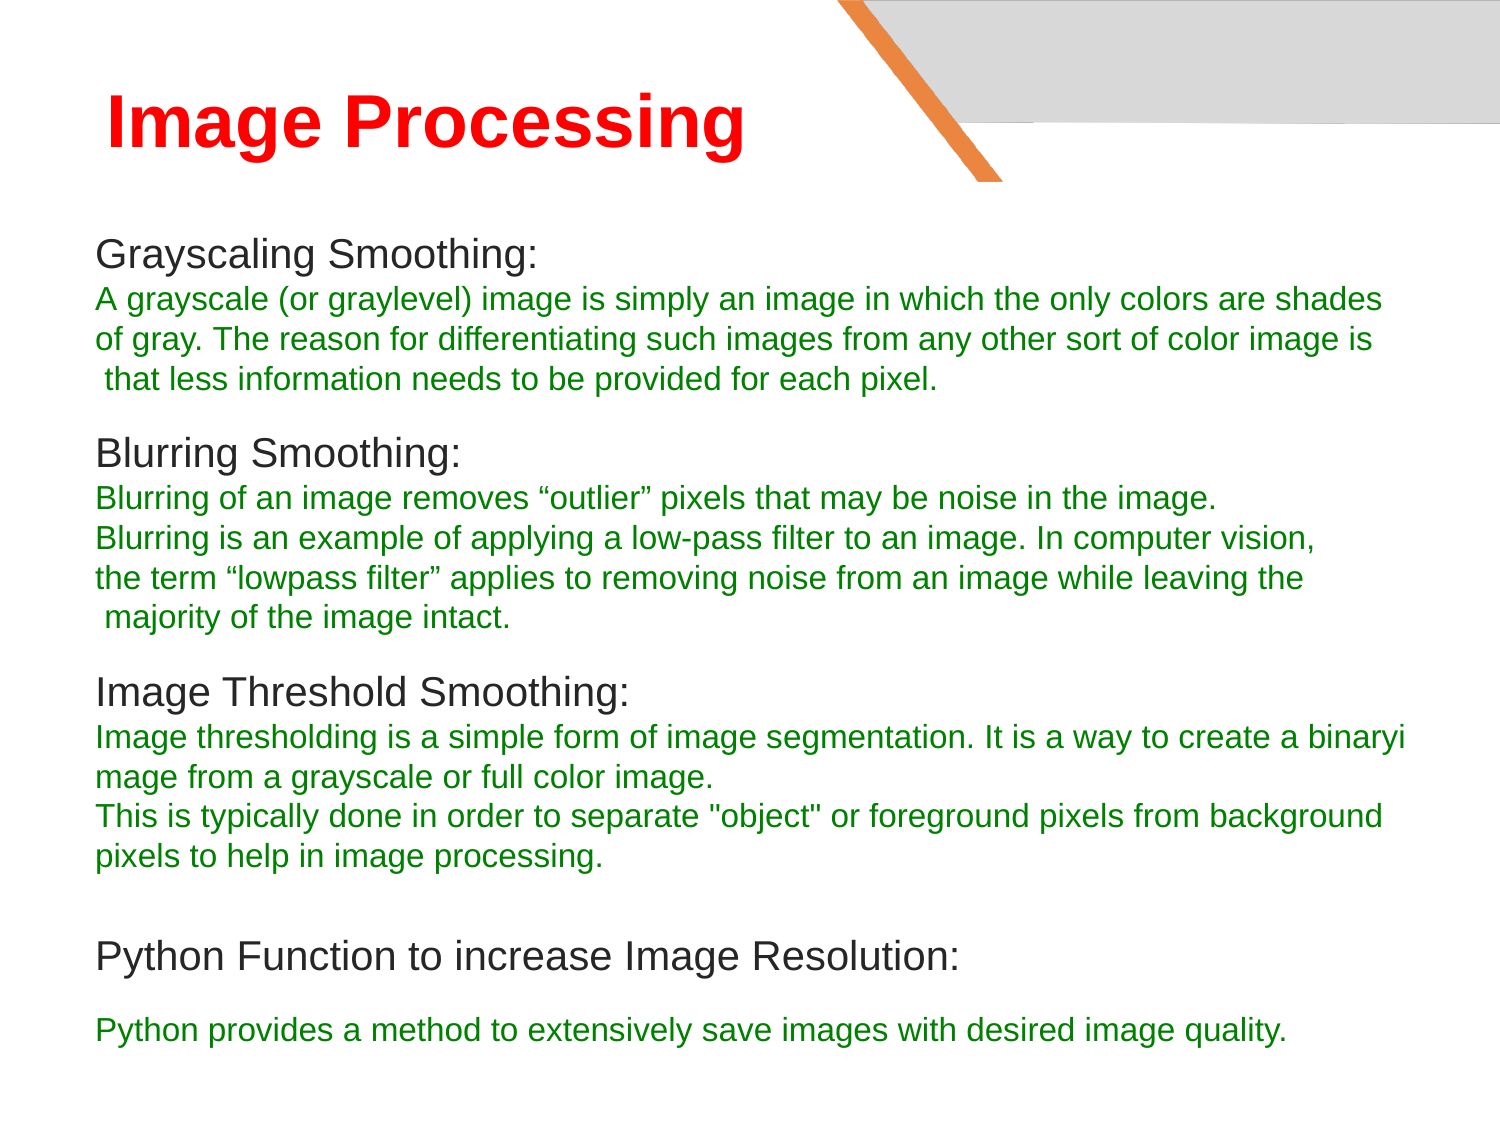

# Image Processing
Grayscaling Smoothing: A grayscale (or graylevel) image is simply an image in which the only colors are shades of gray. The reason for differentiating such images from any other sort of color image is   that less information needs to be provided for each pixel.
Blurring Smoothing: Blurring of an image removes “outlier” pixels that may be noise in the image. Blurring is an example of applying a low-pass filter to an image. In computer vision, the term “lowpass filter” applies to removing noise from an image while leaving the        majority of the image intact.
Image Threshold Smoothing:  Image thresholding is a simple form of image segmentation. It is a way to create a binaryimage from a grayscale or full color image. This is typically done in order to separate "object" or foreground pixels from background pixels to help in image processing.
Python Function to increase Image Resolution:
Python provides a method to extensively save images with desired image quality.